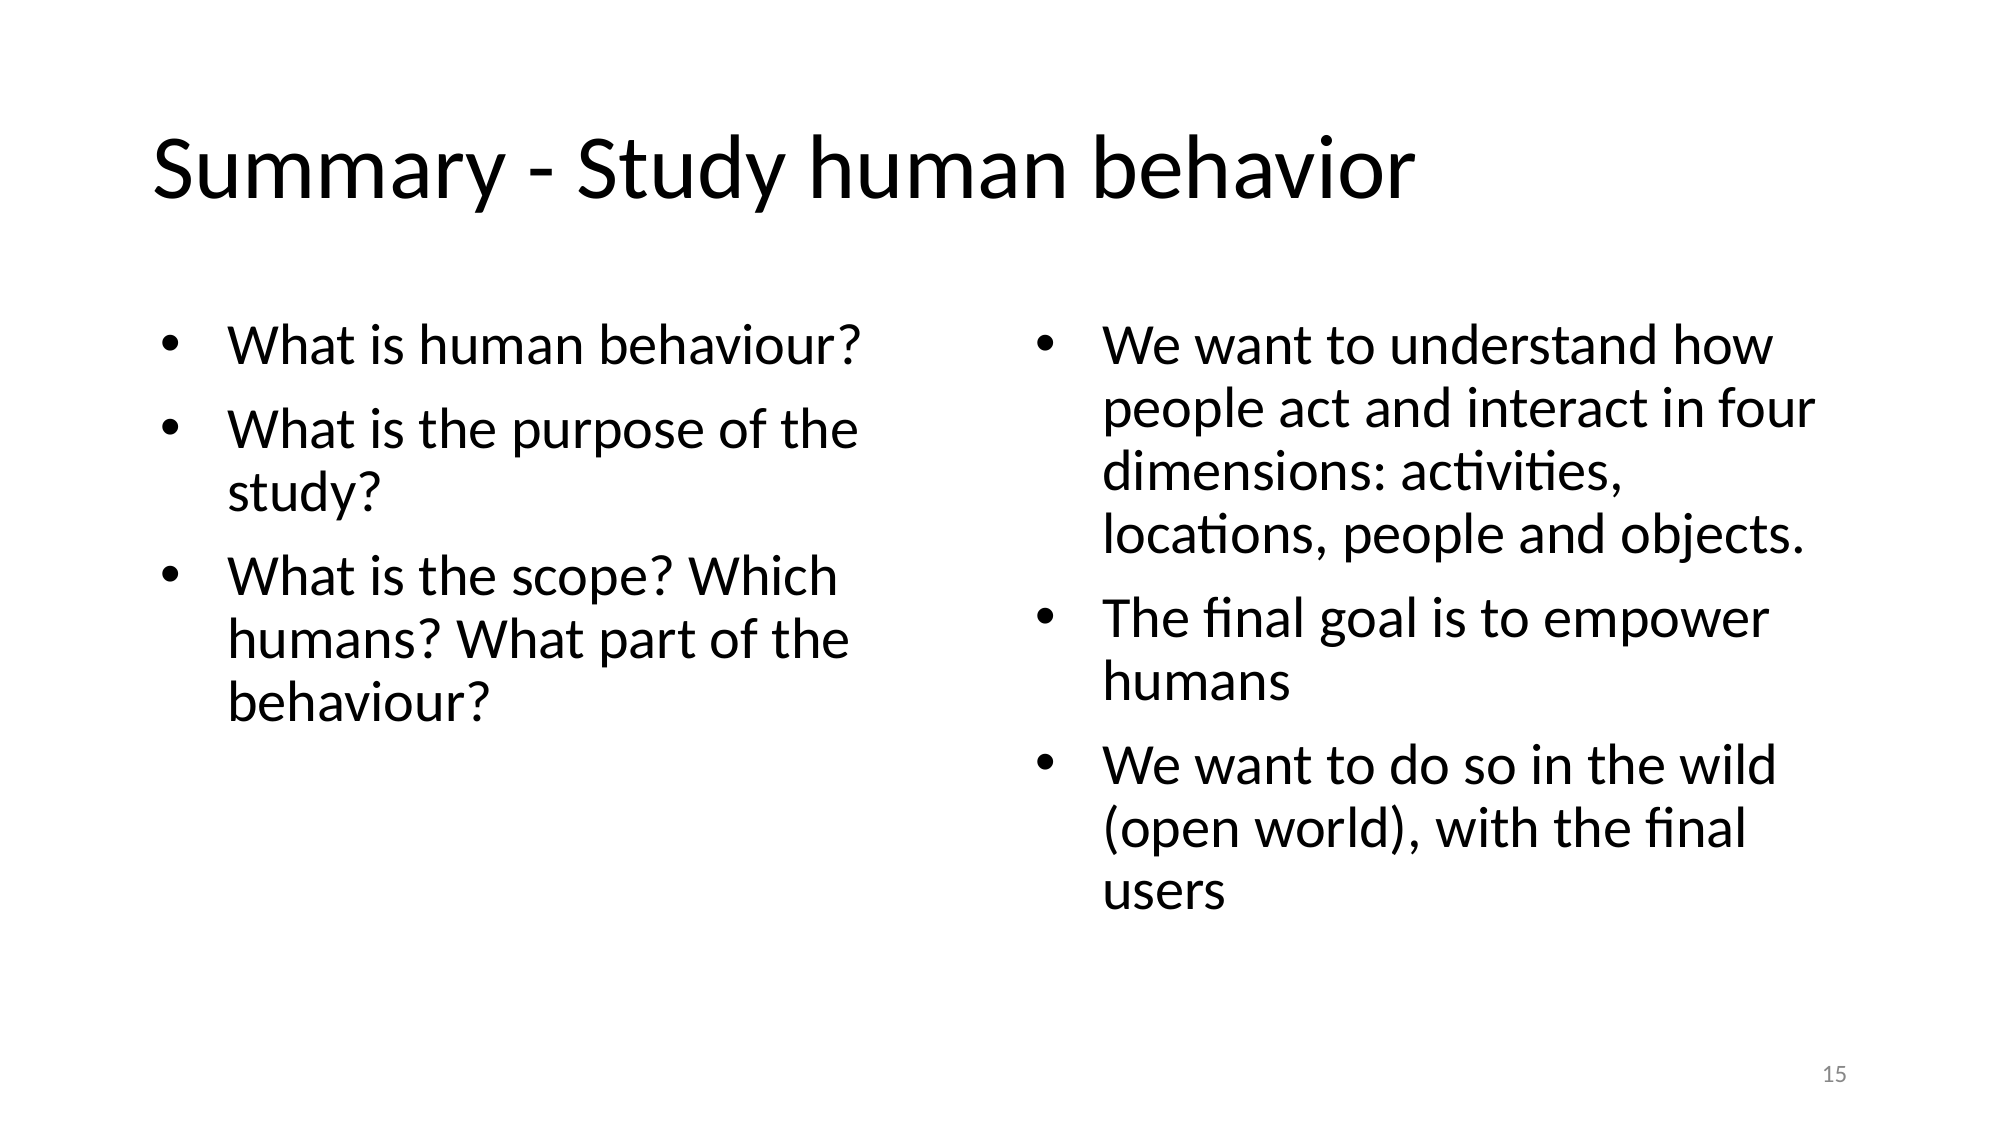

# Summary - Study human behavior
What is human behaviour?
What is the purpose of the study?
What is the scope? Which humans? What part of the behaviour?
We want to understand how people act and interact in four dimensions: activities, locations, people and objects.
The final goal is to empower humans
We want to do so in the wild (open world), with the final users
15